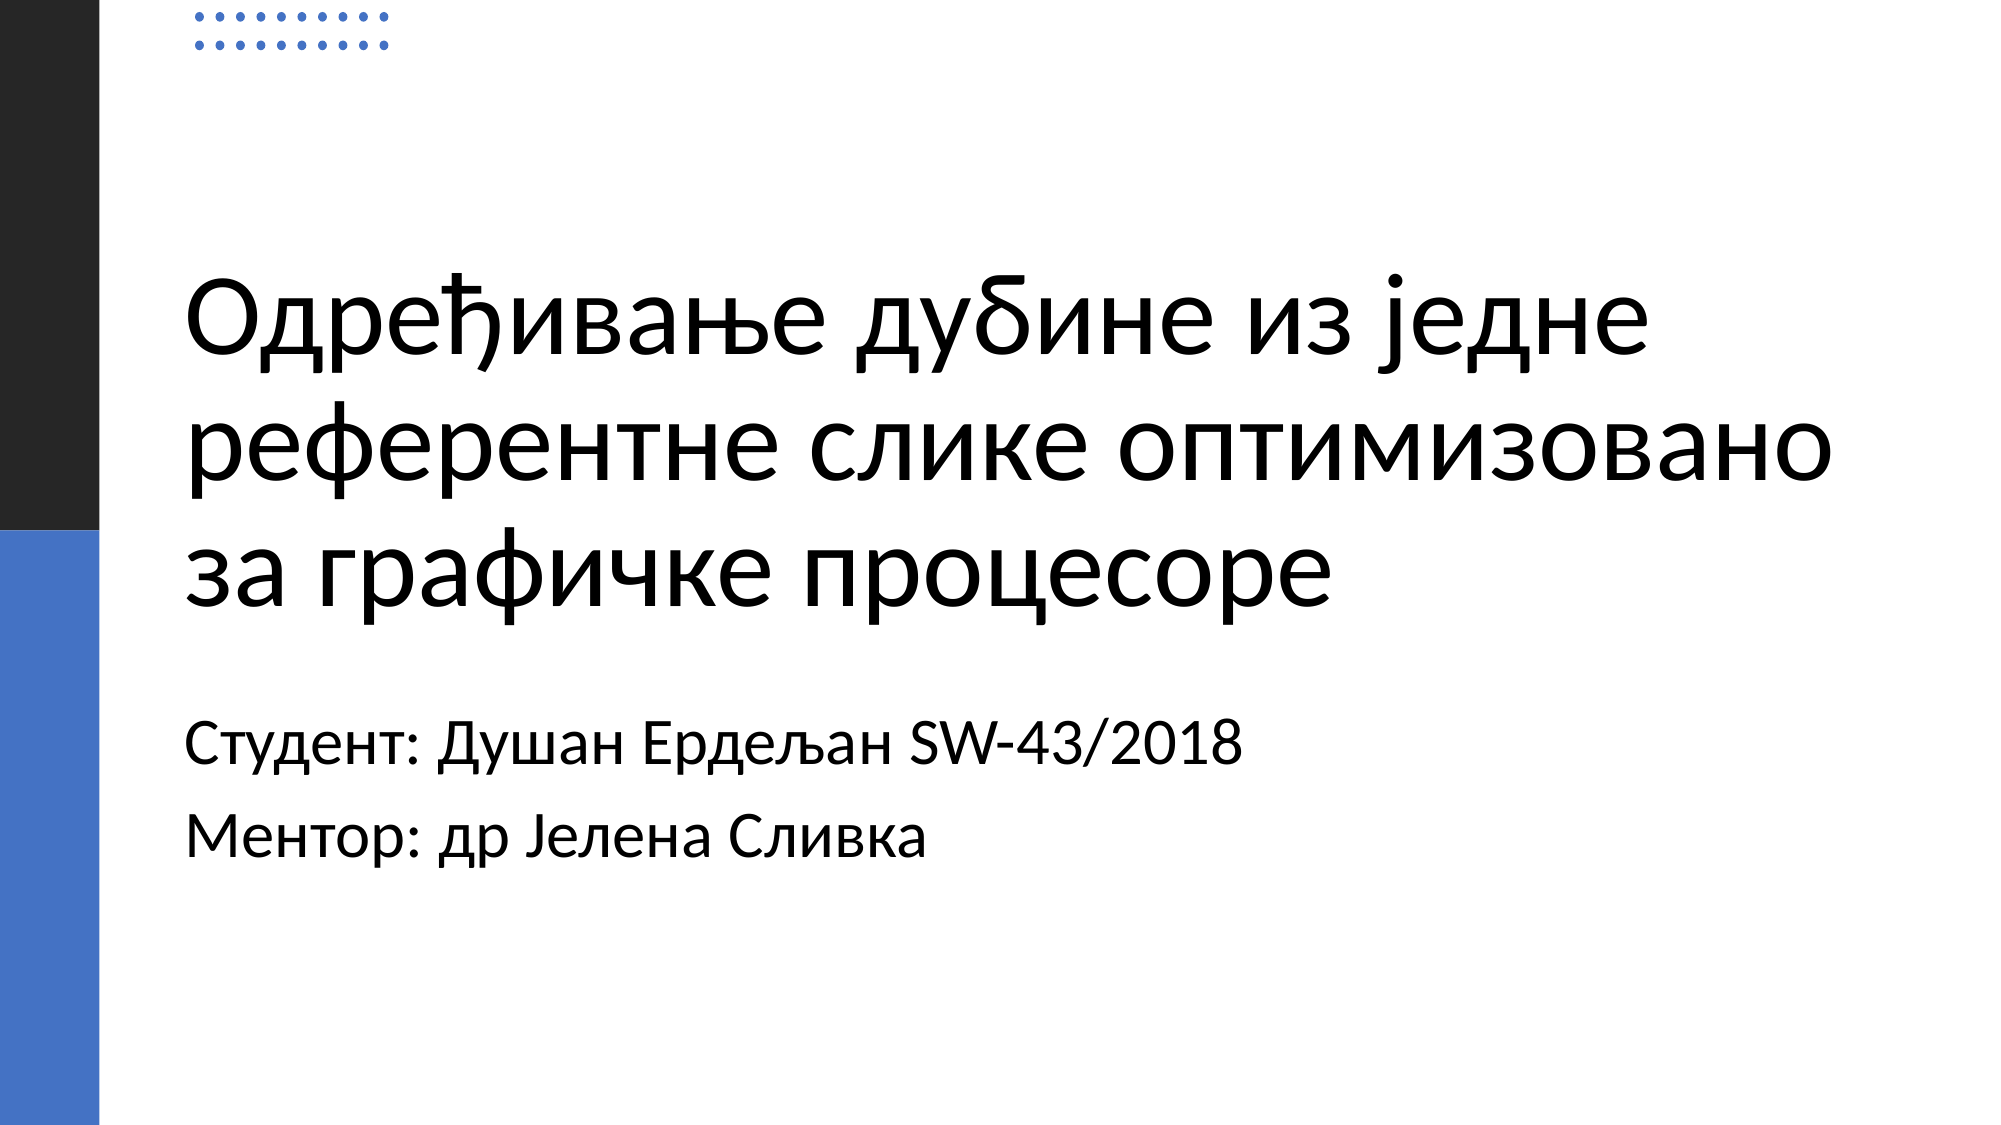

# Одређивање дубине из једне референтне слике оптимизовано за графичке процесоре

Студент: Душан Ердељан SW-43/2018
Ментор: др Јелена Сливка